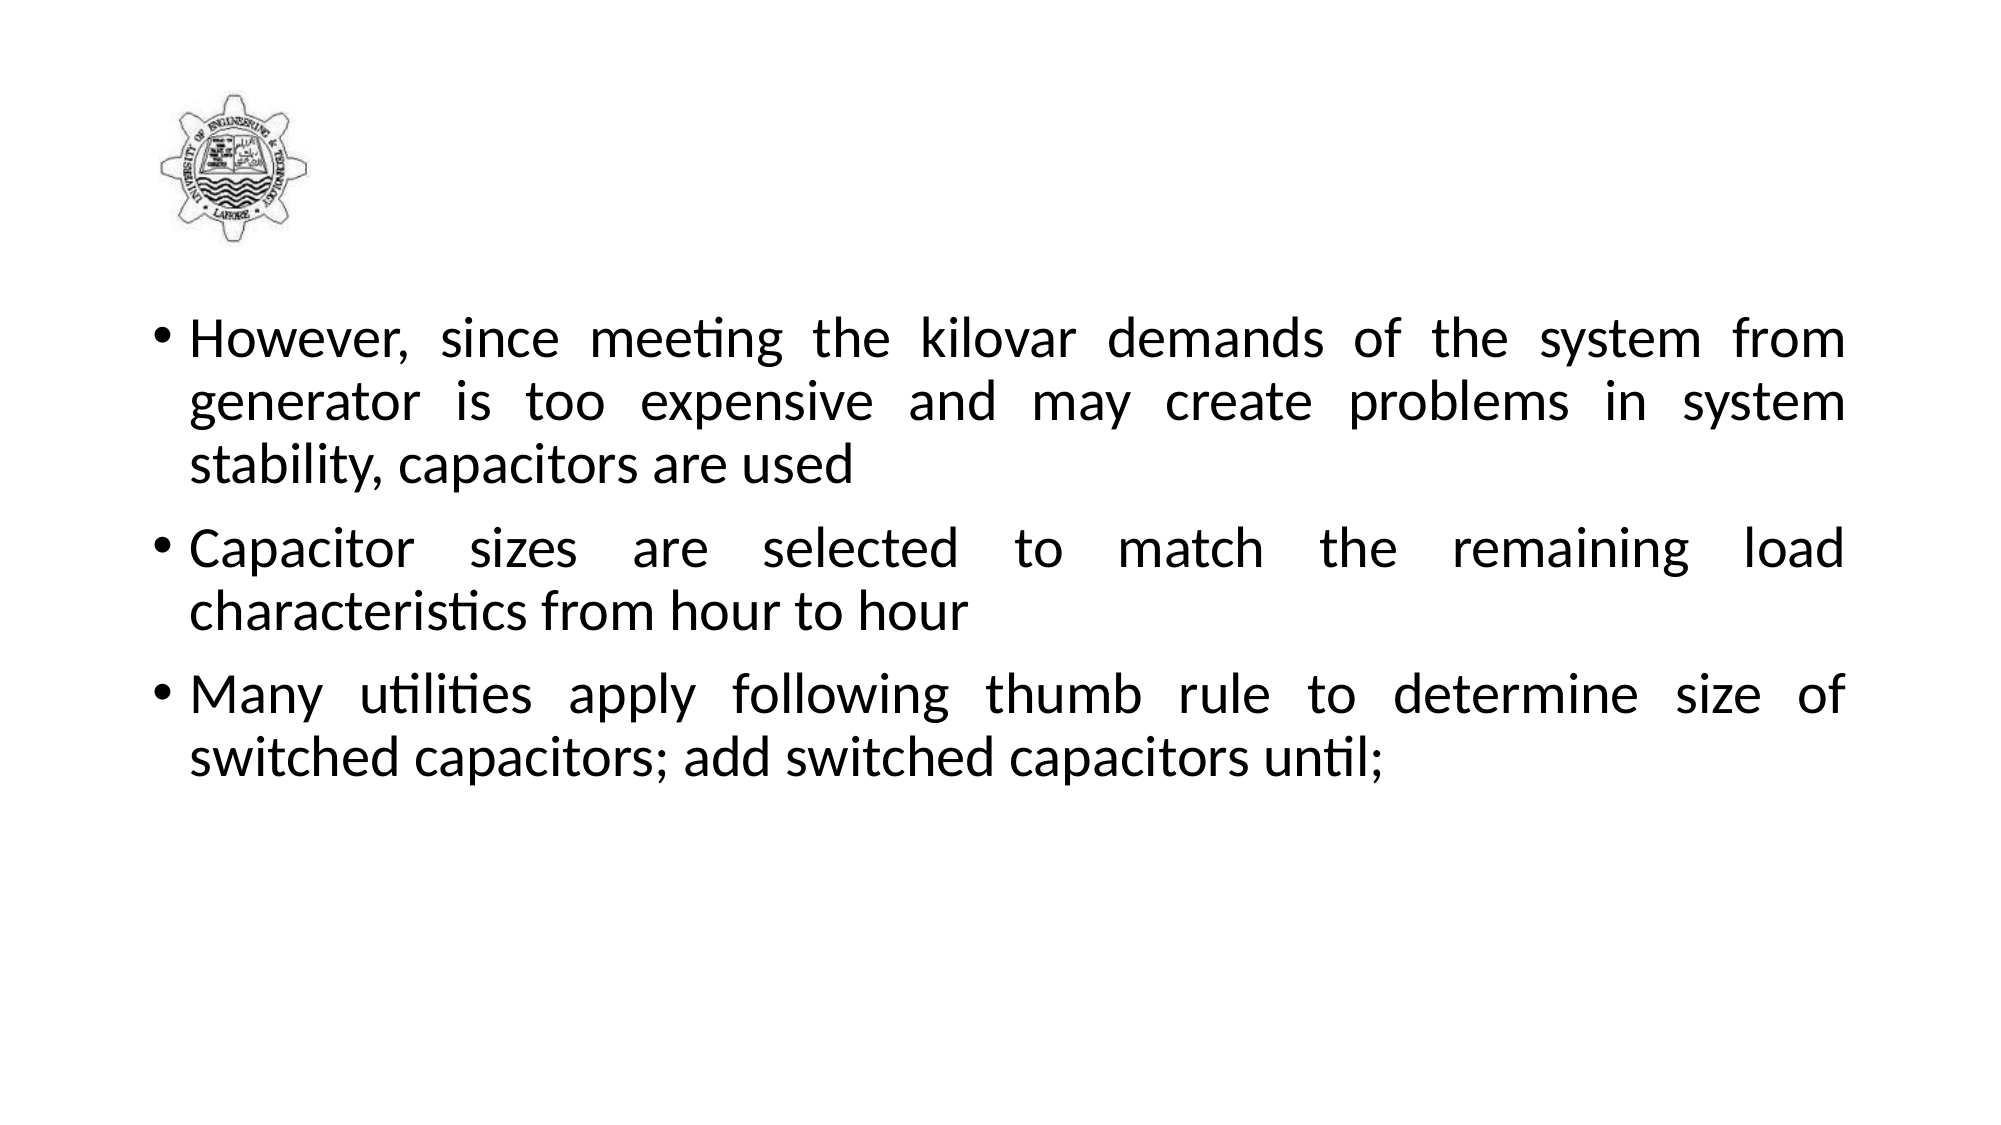

#
However, since meeting the kilovar demands of the system from generator is too expensive and may create problems in system stability, capacitors are used
Capacitor sizes are selected to match the remaining load characteristics from hour to hour
Many utilities apply following thumb rule to determine size of switched capacitors; add switched capacitors until;